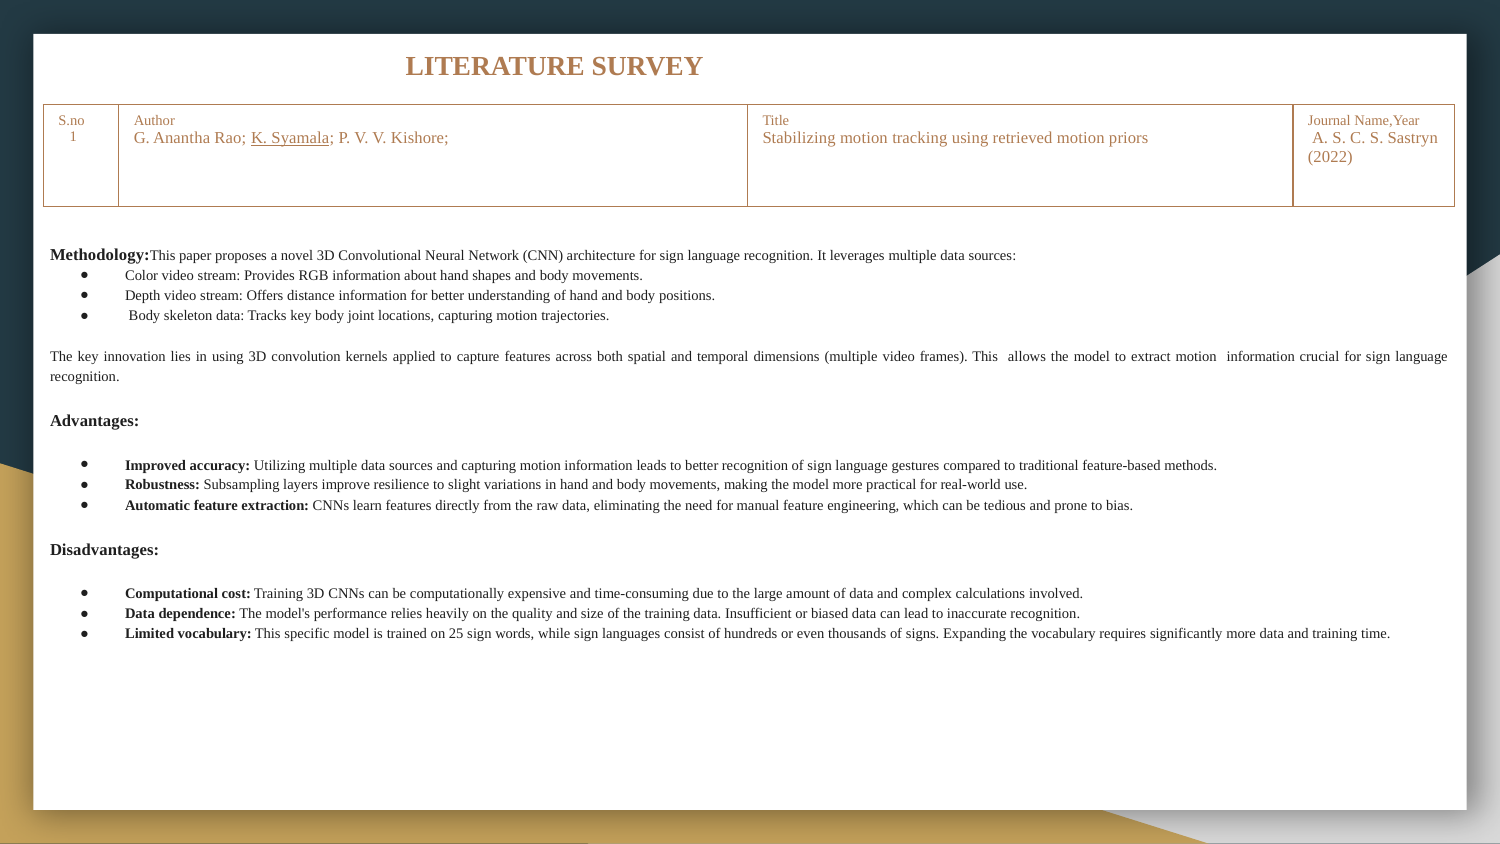

# LITERATURE SURVEY
| S.no    1 | Author G. Anantha Rao; K. Syamala; P. V. V. Kishore; | Title Stabilizing motion tracking using retrieved motion priors | Journal Name,Year A. S. C. S. Sastryn (2022) |
| --- | --- | --- | --- |
Methodology:This paper proposes a novel 3D Convolutional Neural Network (CNN) architecture for sign language recognition. It leverages multiple data sources:
Color video stream: Provides RGB information about hand shapes and body movements.
Depth video stream: Offers distance information for better understanding of hand and body positions.
 Body skeleton data: Tracks key body joint locations, capturing motion trajectories.

The key innovation lies in using 3D convolution kernels applied to capture features across both spatial and temporal dimensions (multiple video frames). This  allows the model to extract motion  information crucial for sign language recognition.

Advantages:

Improved accuracy: Utilizing multiple data sources and capturing motion information leads to better recognition of sign language gestures compared to traditional feature-based methods.
Robustness: Subsampling layers improve resilience to slight variations in hand and body movements, making the model more practical for real-world use.
Automatic feature extraction: CNNs learn features directly from the raw data, eliminating the need for manual feature engineering, which can be tedious and prone to bias.

Disadvantages:

Computational cost: Training 3D CNNs can be computationally expensive and time-consuming due to the large amount of data and complex calculations involved.
Data dependence: The model's performance relies heavily on the quality and size of the training data. Insufficient or biased data can lead to inaccurate recognition.
Limited vocabulary: This specific model is trained on 25 sign words, while sign languages consist of hundreds or even thousands of signs. Expanding the vocabulary requires significantly more data and training time.